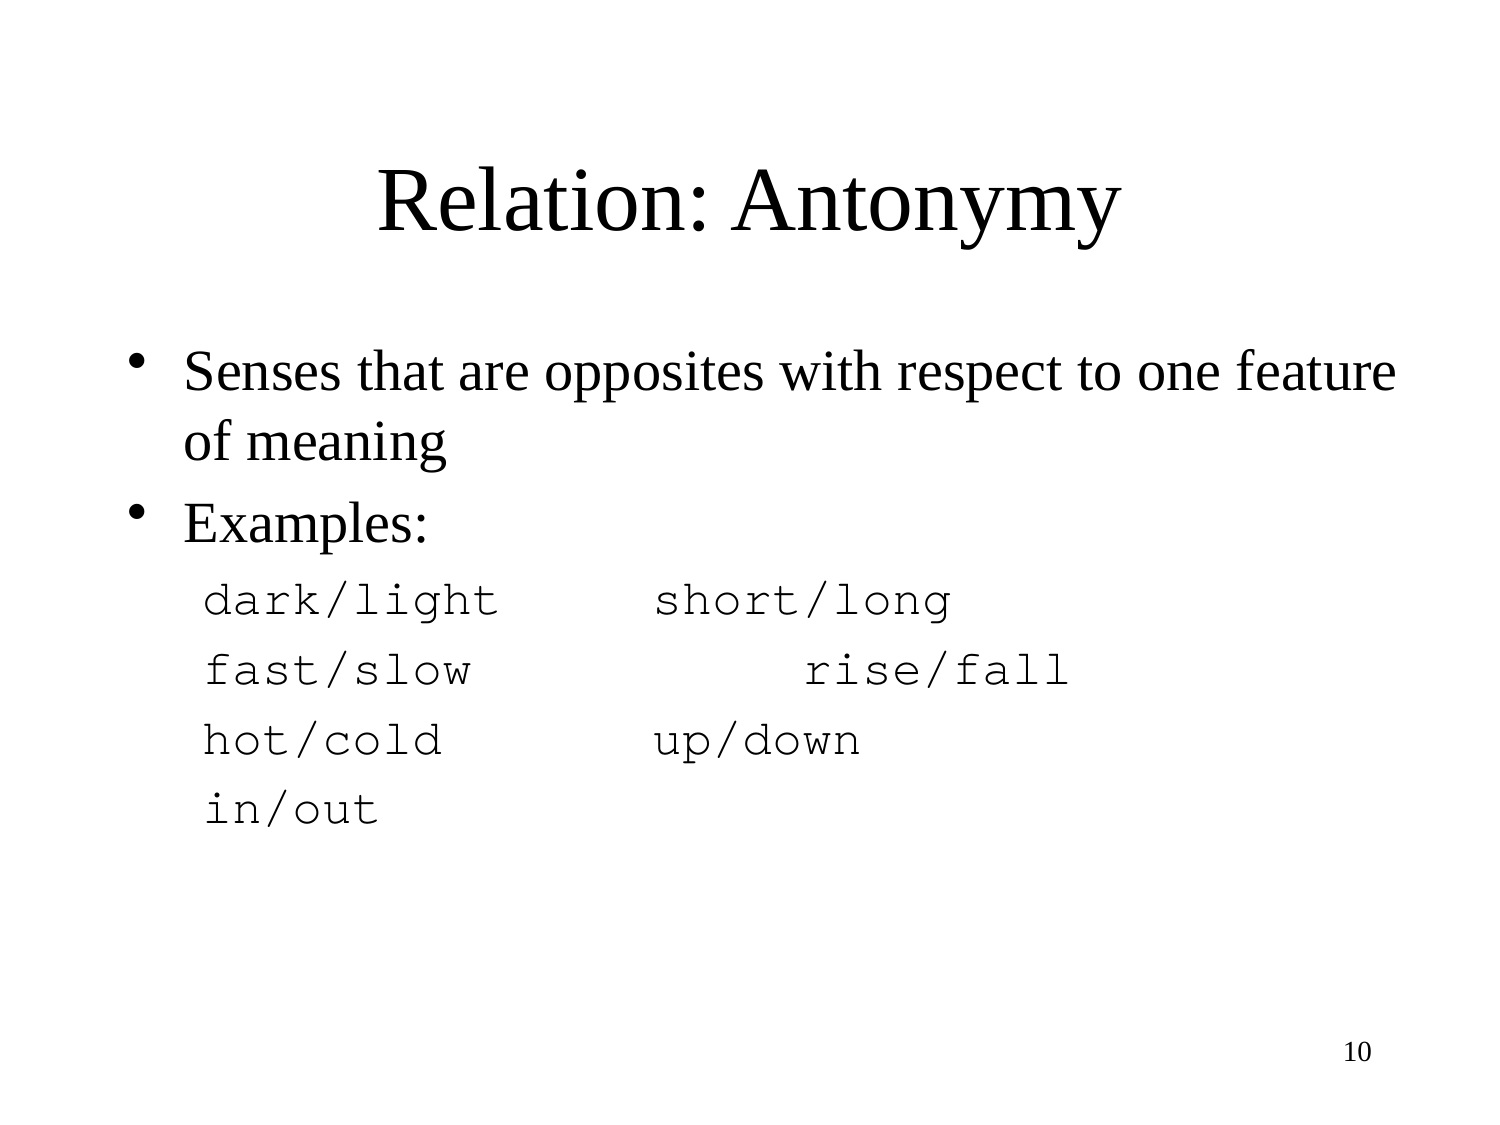

# Relation: Antonymy
Senses that are opposites with respect to one feature of meaning
Examples:
dark/light   	short/long
fast/slow   		rise/fall
hot/cold	    	up/down
in/out
10